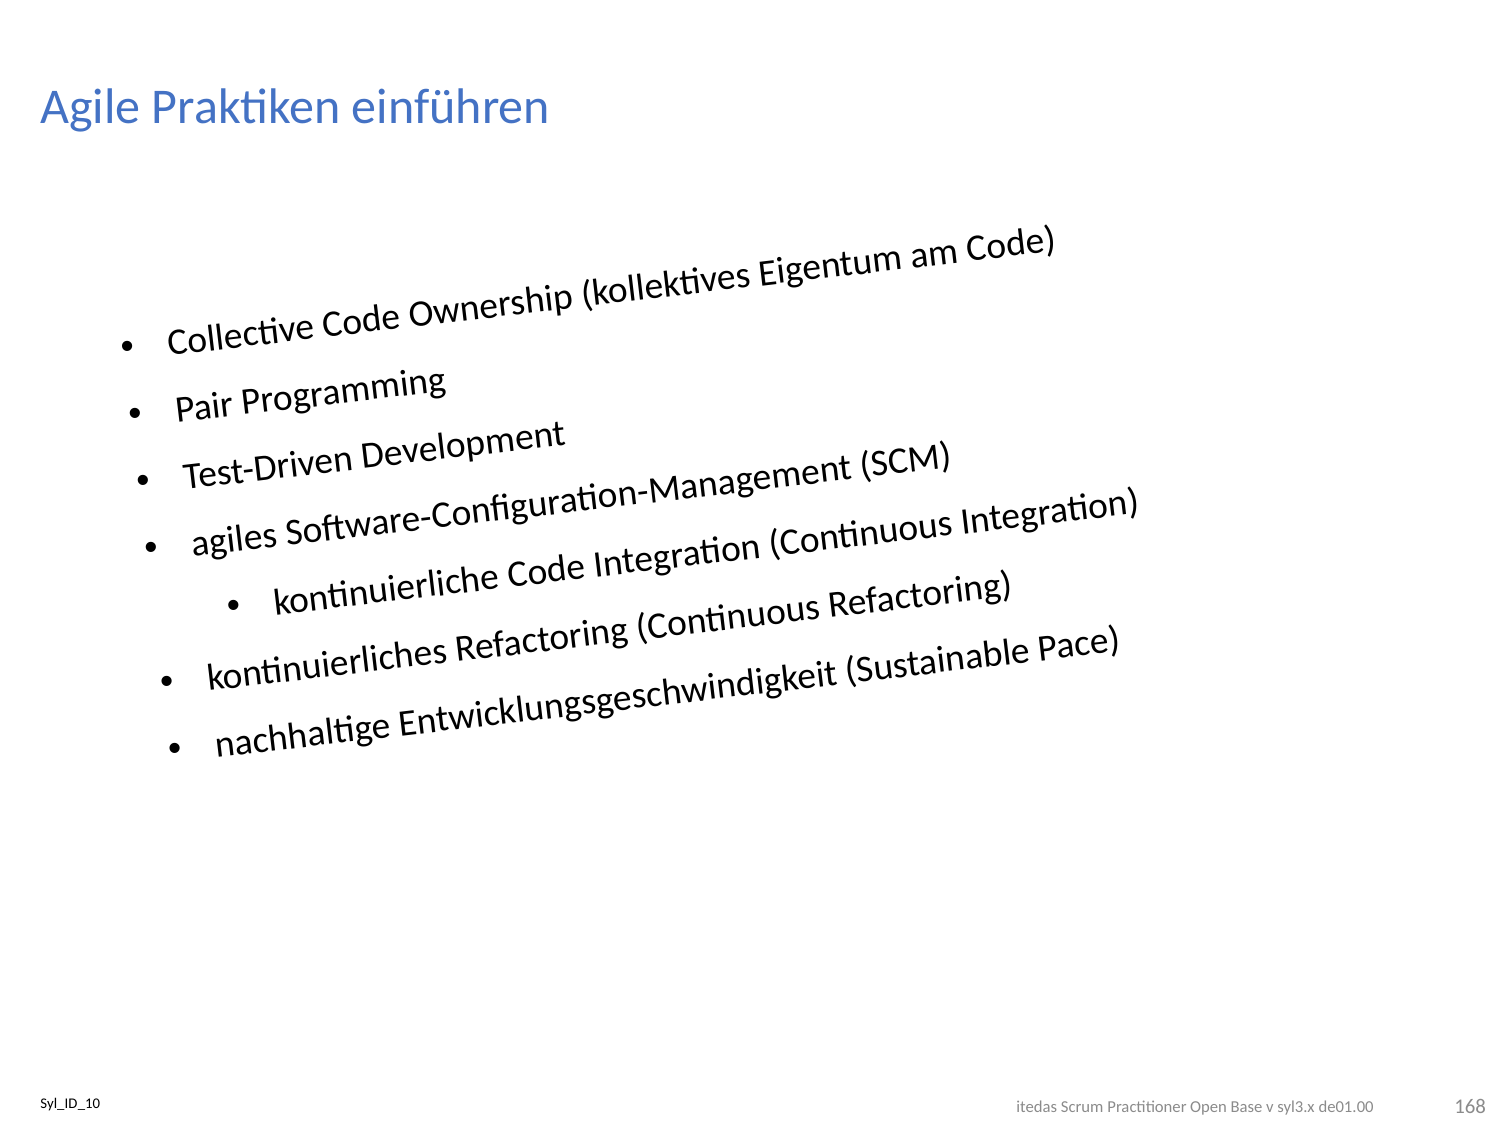

# Agile Praktiken einführen
Collective Code Ownership (kollektives Eigentum am Code)
Pair Programming
Test-Driven Development
agiles Software-Configuration-Management (SCM)
kontinuierliche Code Integration (Continuous Integration)
kontinuierliches Refactoring (Continuous Refactoring)
nachhaltige Entwicklungsgeschwindigkeit (Sustainable Pace)
168
Syl_ID_10
itedas Scrum Practitioner Open Base v syl3.x de01.00